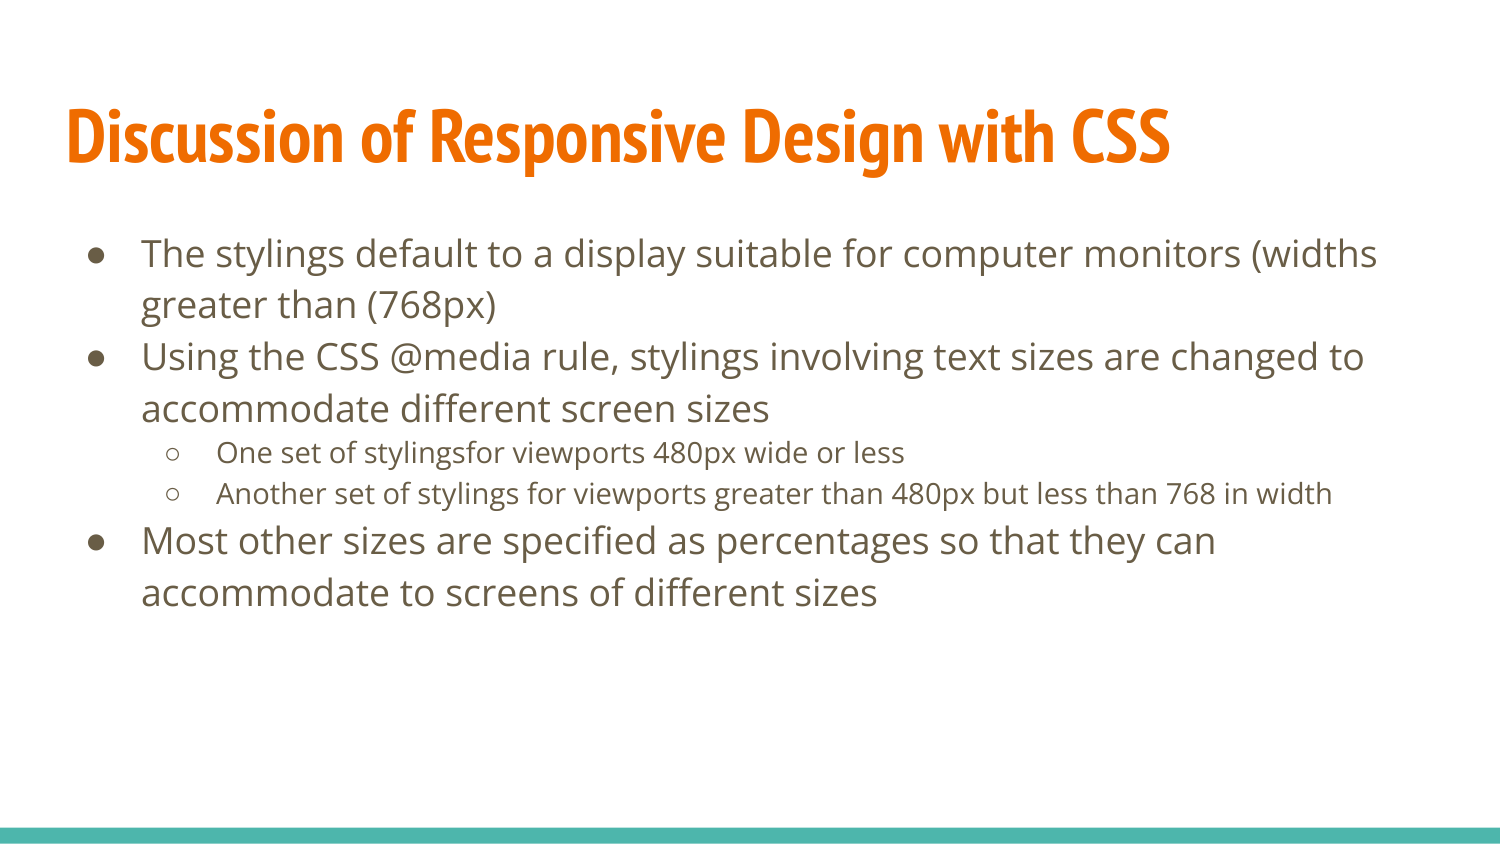

# Discussion of Responsive Design with CSS

The stylings default to a display suitable for computer monitors (widths greater than (768px)
Using the CSS @media rule, stylings involving text sizes are changed to accommodate different screen sizes
One set of stylingsfor viewports 480px wide or less
Another set of stylings for viewports greater than 480px but less than 768 in width
Most other sizes are specified as percentages so that they can accommodate to screens of different sizes